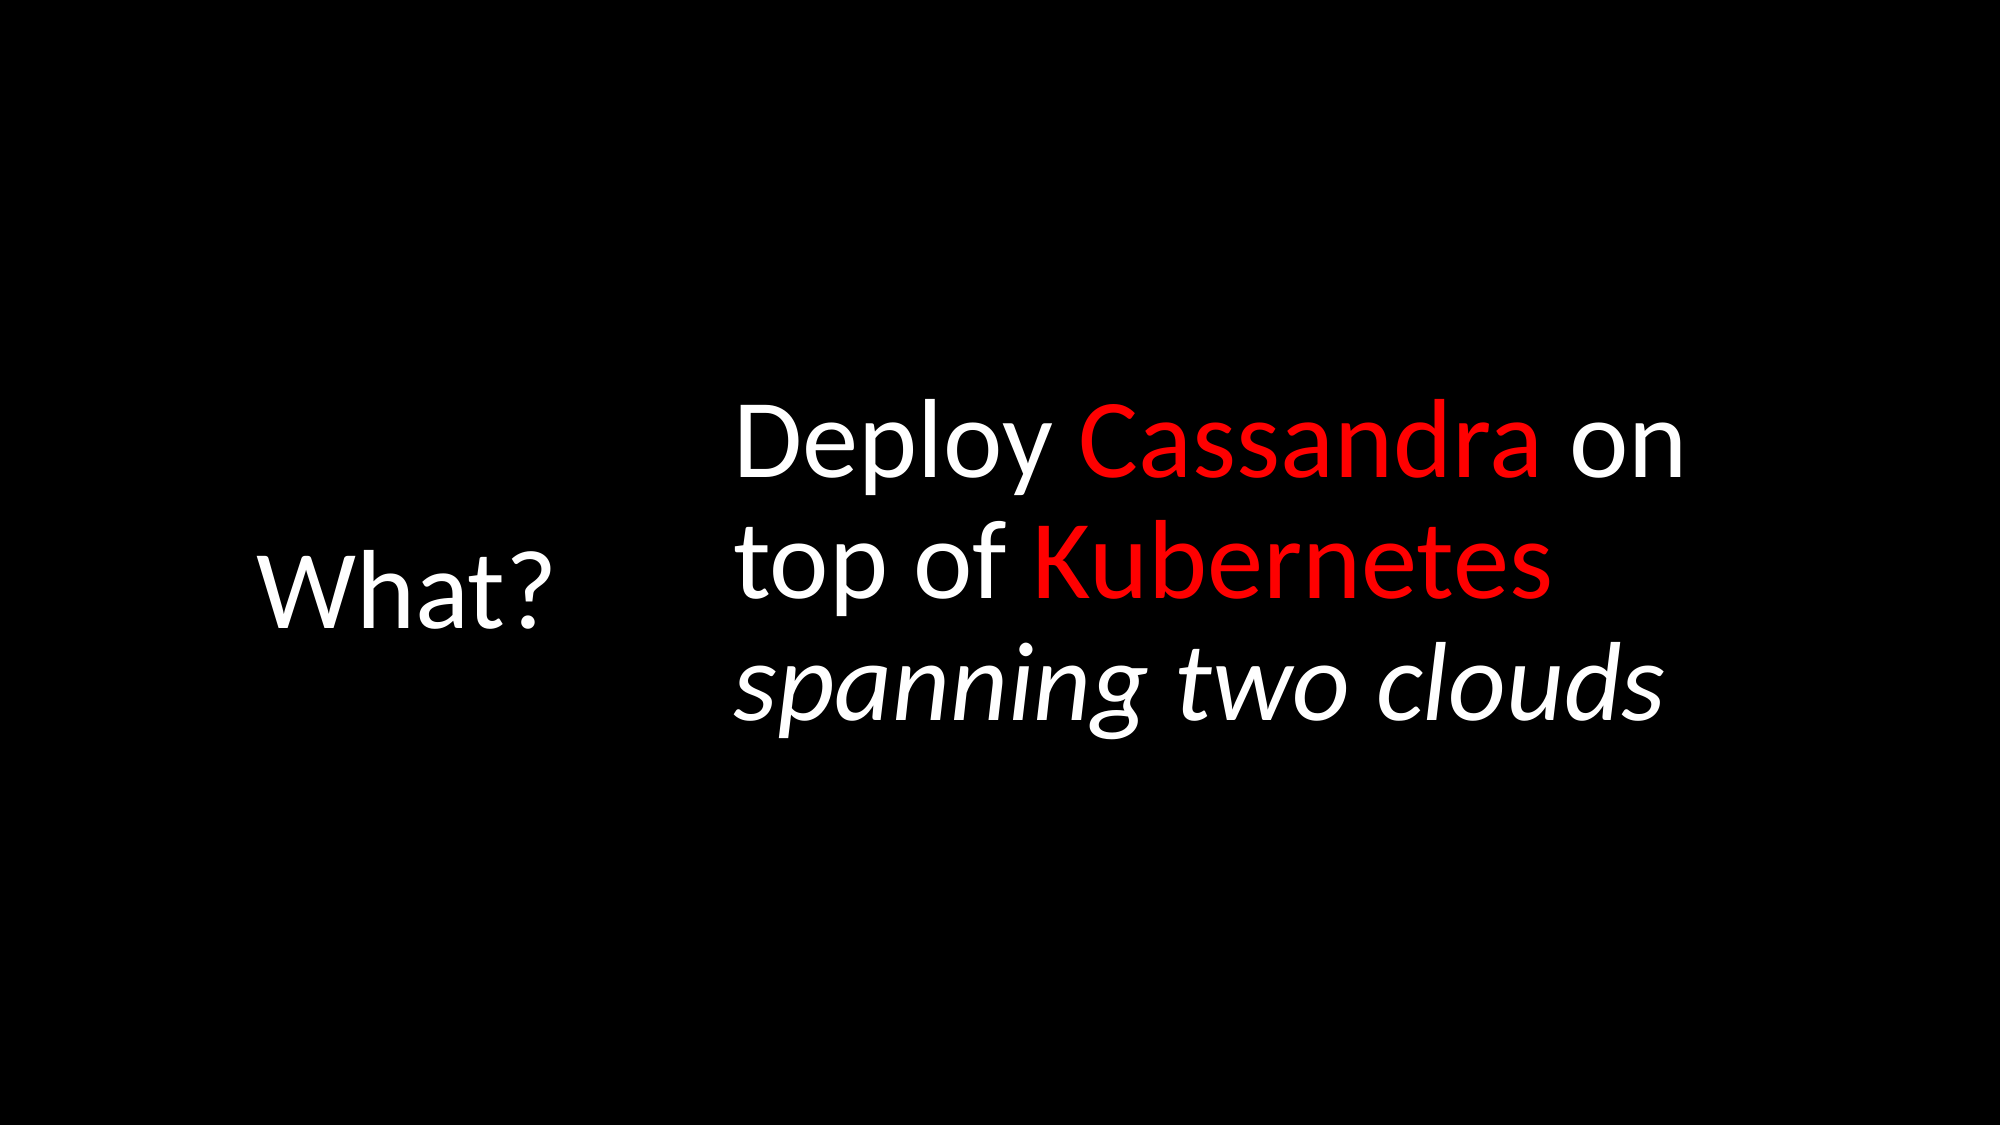

# Deploy Cassandra on top of Kubernetes spanning two clouds
What?